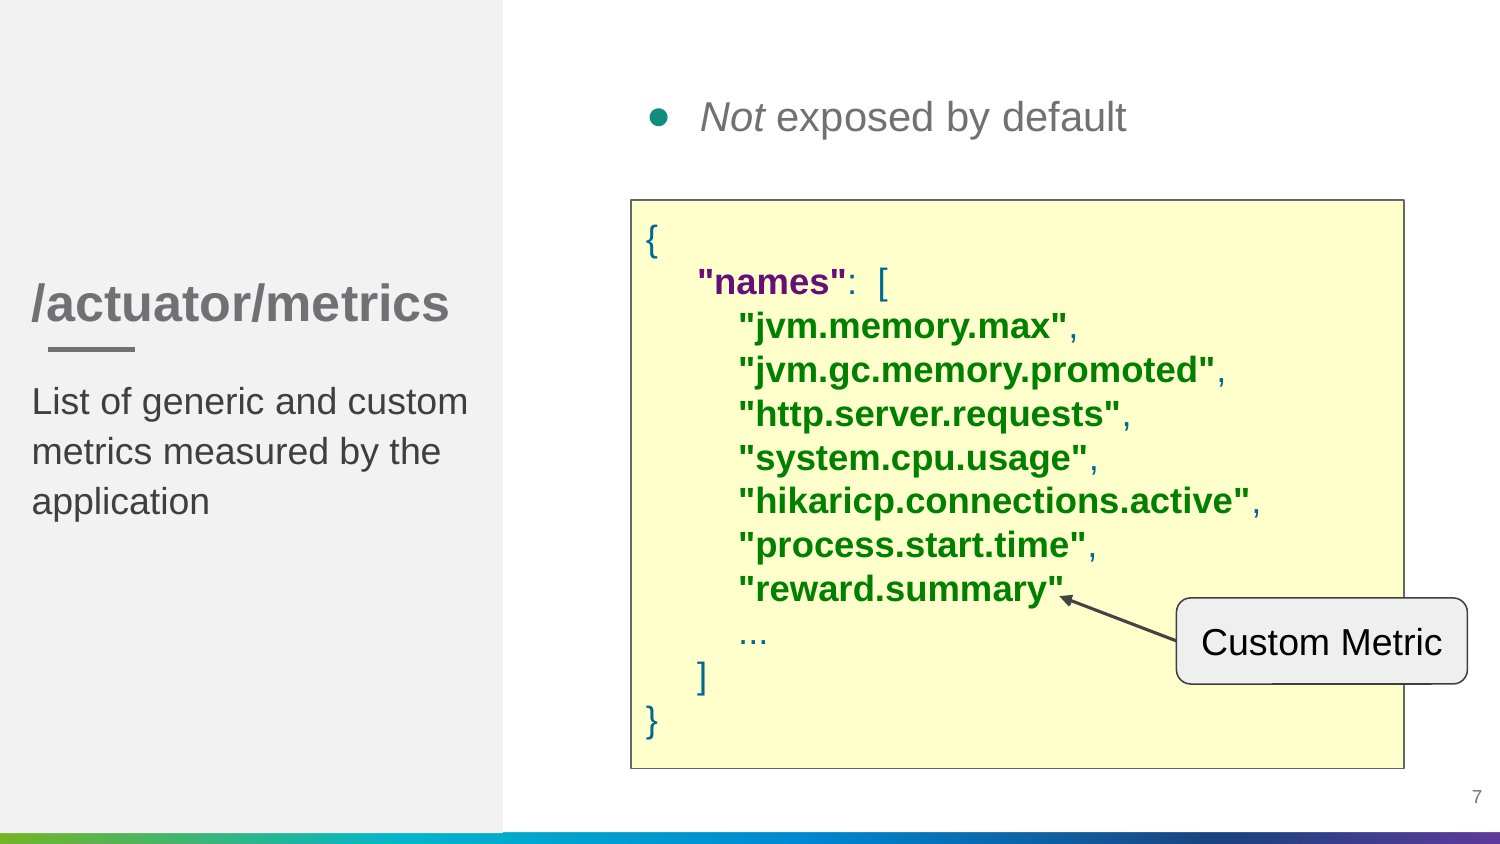

# /actuator/metrics
Not exposed by default
{
     "names":  [
         "jvm.memory.max",
         "jvm.gc.memory.promoted",
         "http.server.requests",
         "system.cpu.usage",
         "hikaricp.connections.active",
         "process.start.time",
         "reward.summary",
         ...
     ]
}

List of generic and custom metrics measured by the application
Custom Metric
7